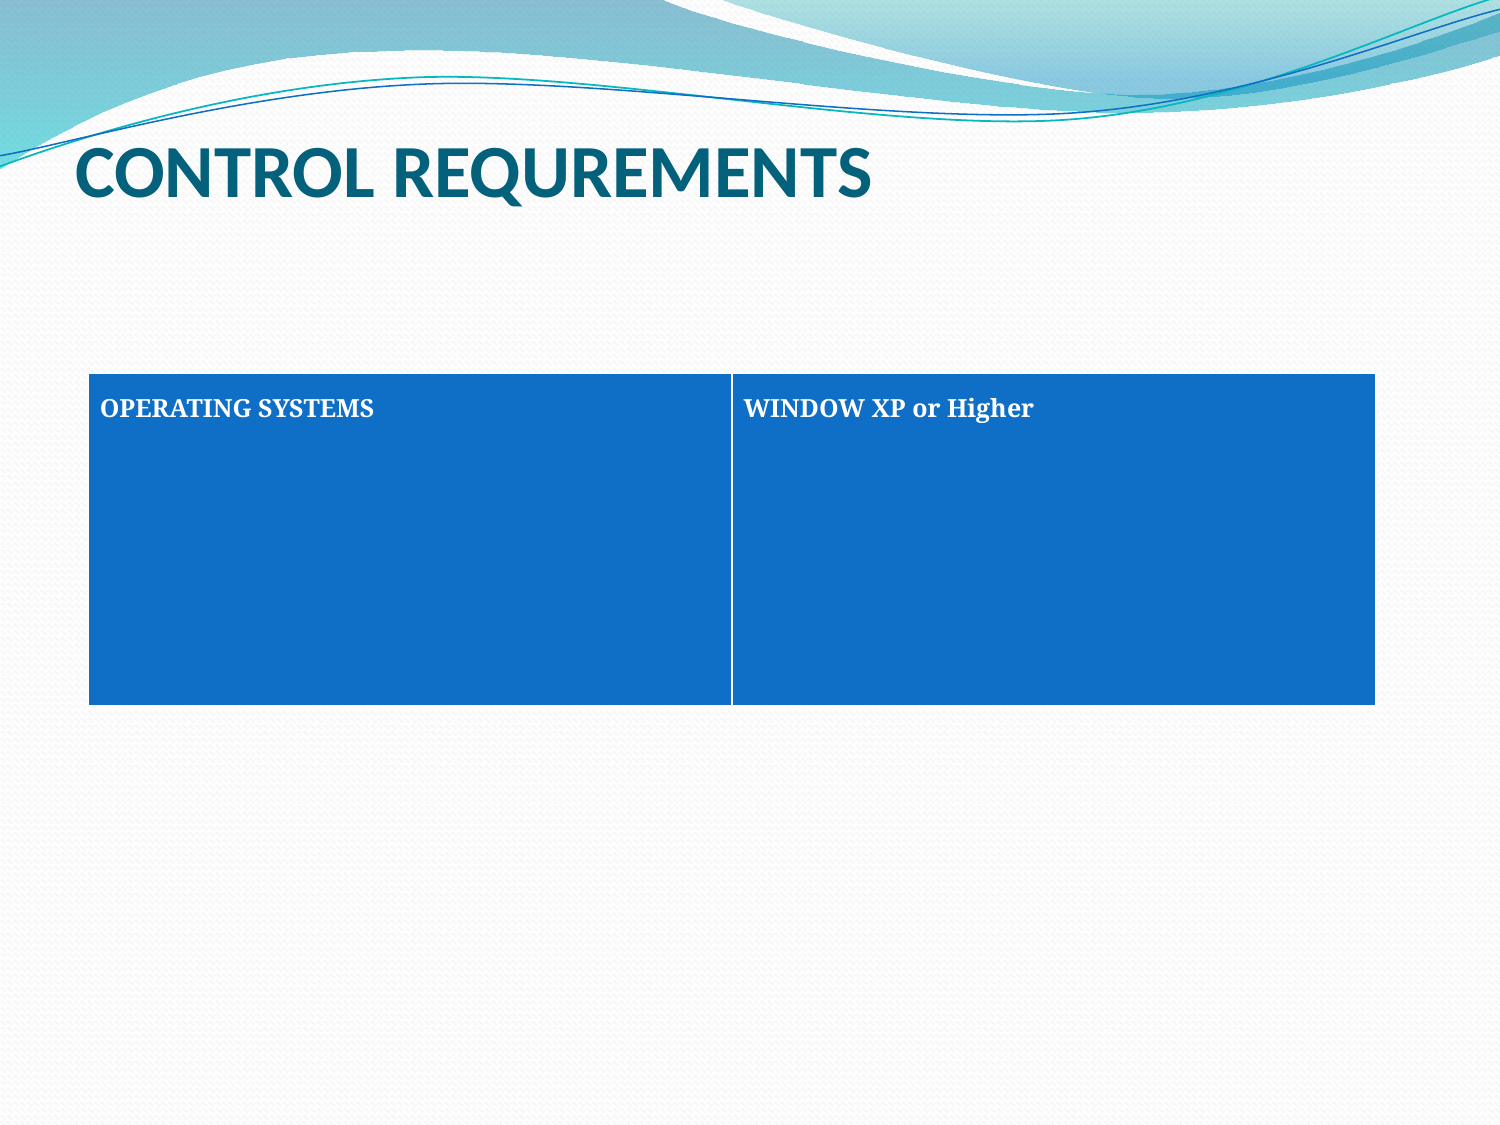

# CONTROL REQUREMENTS
| OPERATING SYSTEMS | WINDOW XP or Higher |
| --- | --- |